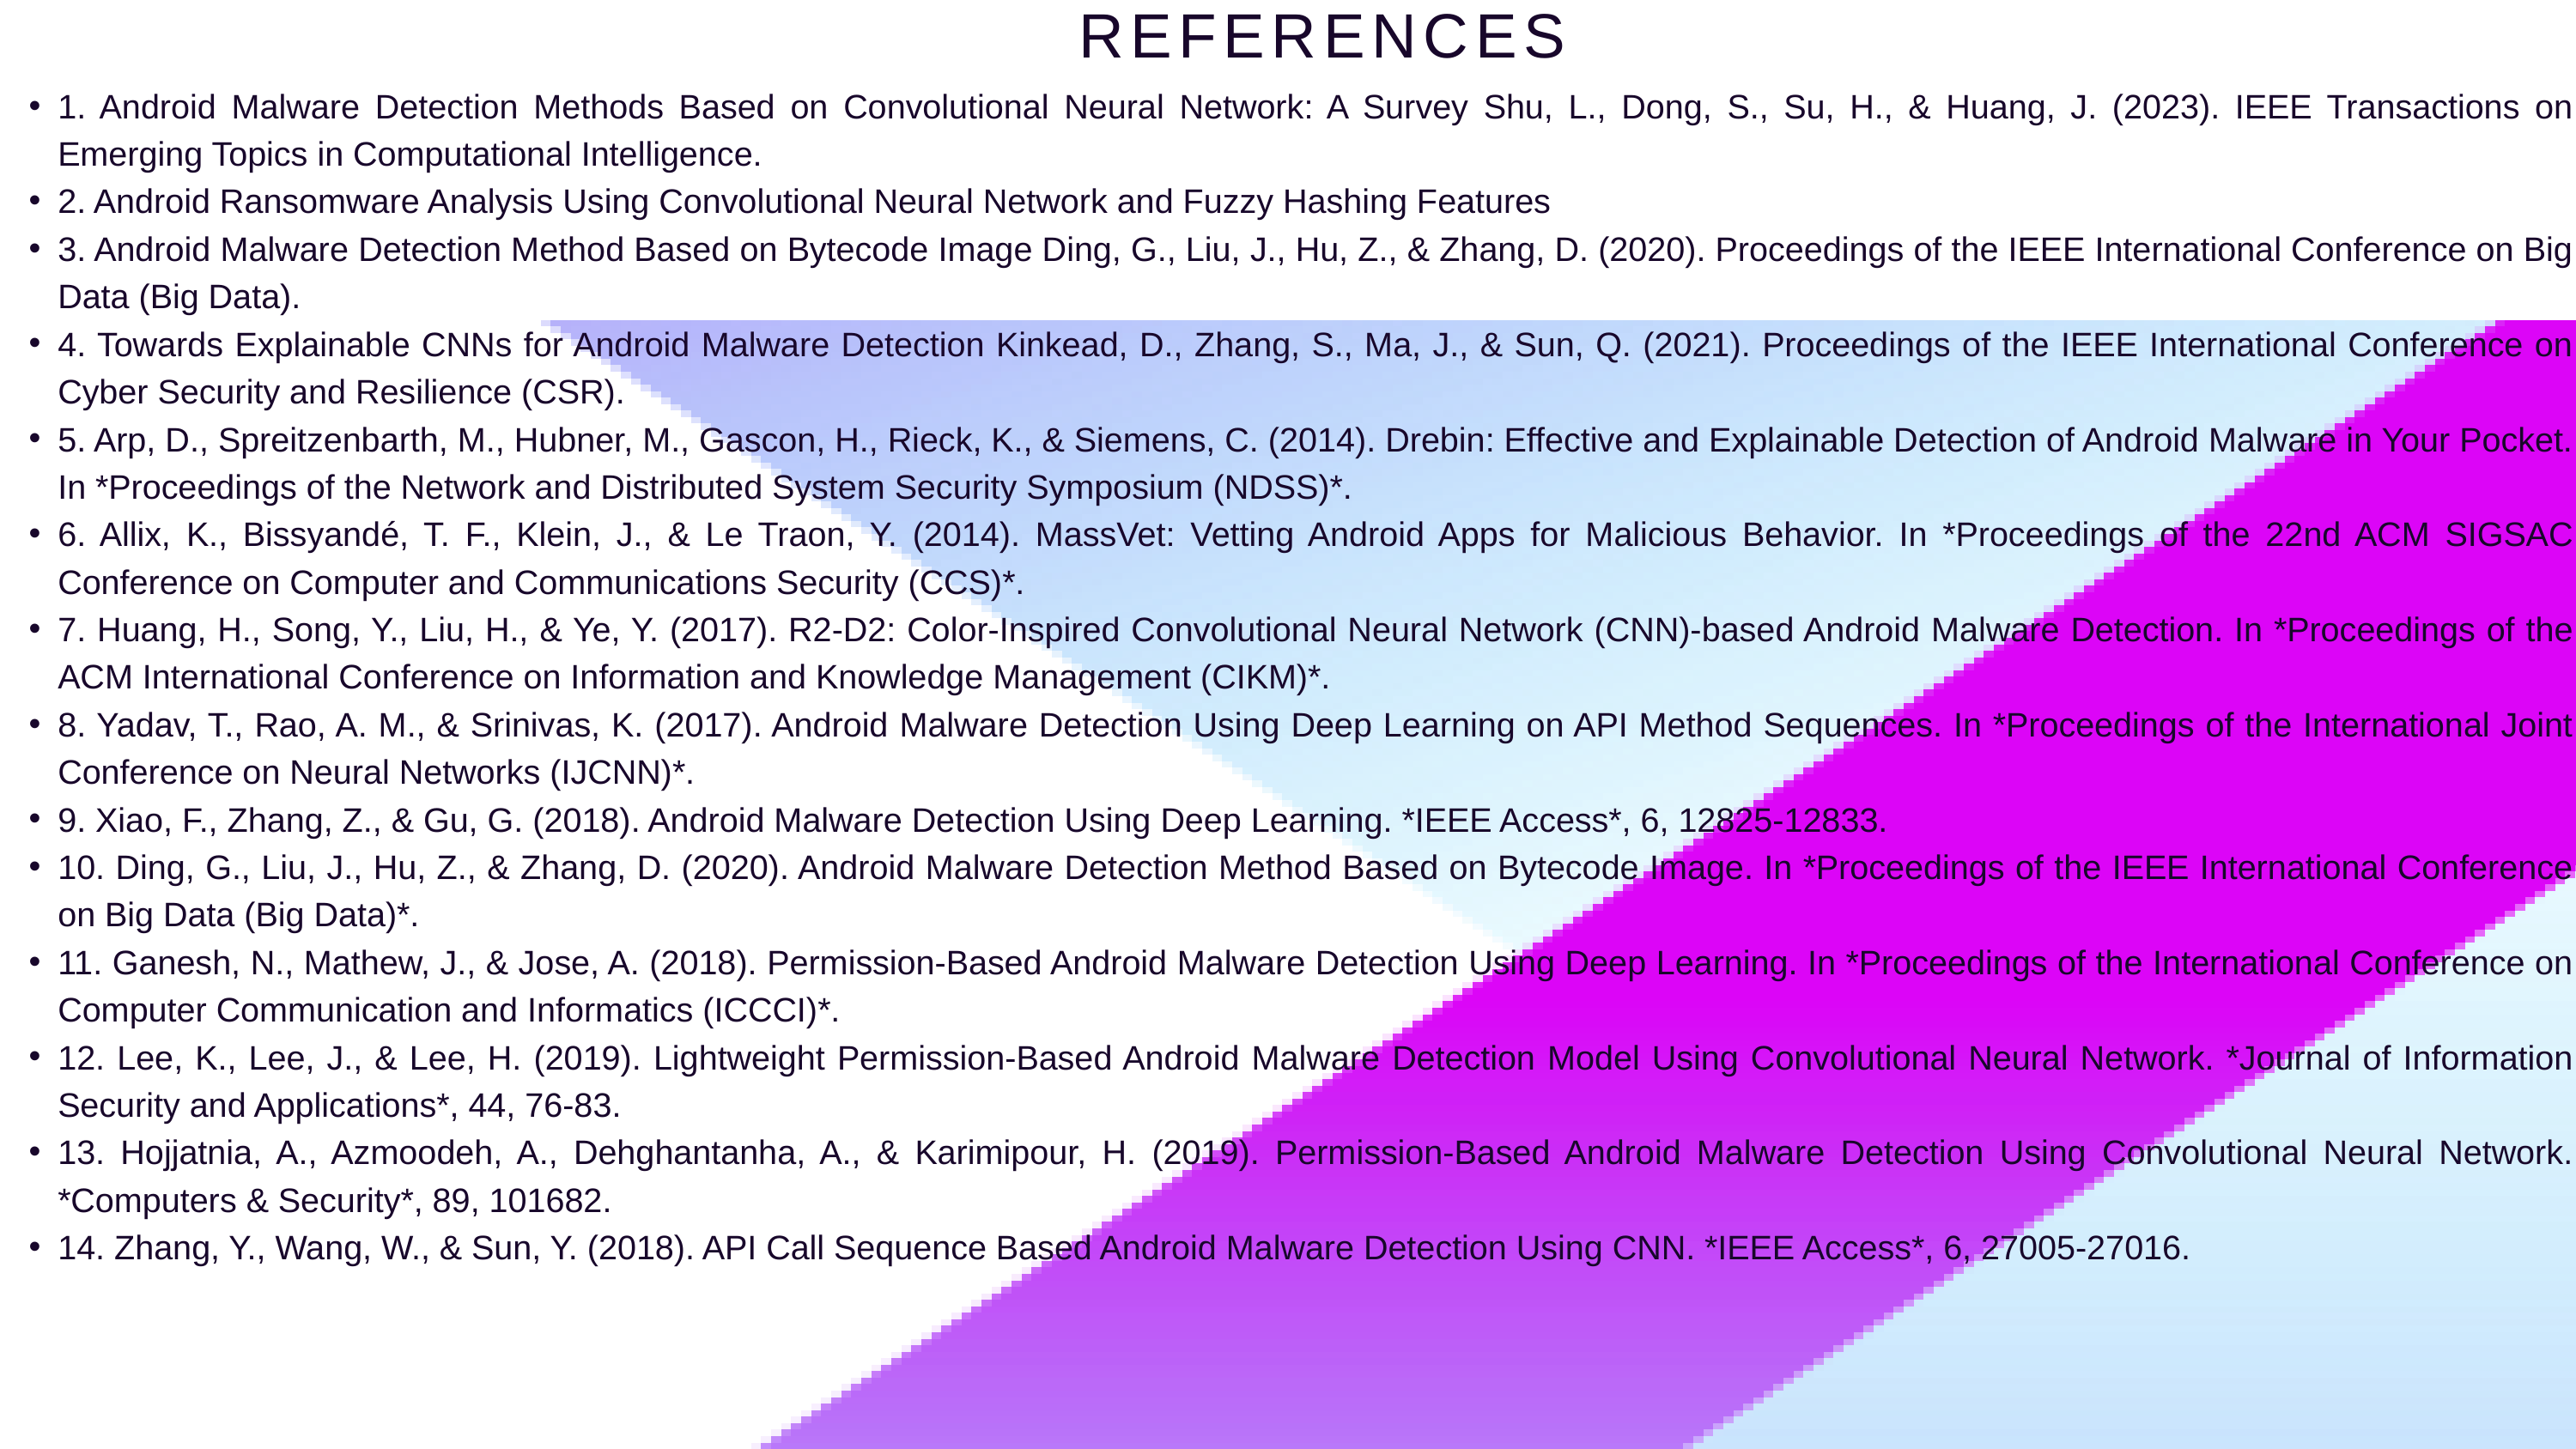

REFERENCES

1. Android Malware Detection Methods Based on Convolutional Neural Network: A Survey Shu, L., Dong, S., Su, H., & Huang, J. (2023). IEEE Transactions on Emerging Topics in Computational Intelligence.
2. Android Ransomware Analysis Using Convolutional Neural Network and Fuzzy Hashing Features
3. Android Malware Detection Method Based on Bytecode Image Ding, G., Liu, J., Hu, Z., & Zhang, D. (2020). Proceedings of the IEEE International Conference on Big Data (Big Data).
4. Towards Explainable CNNs for Android Malware Detection Kinkead, D., Zhang, S., Ma, J., & Sun, Q. (2021). Proceedings of the IEEE International Conference on Cyber Security and Resilience (CSR).
5. Arp, D., Spreitzenbarth, M., Hubner, M., Gascon, H., Rieck, K., & Siemens, C. (2014). Drebin: Effective and Explainable Detection of Android Malware in Your Pocket. In *Proceedings of the Network and Distributed System Security Symposium (NDSS)*.
6. Allix, K., Bissyandé, T. F., Klein, J., & Le Traon, Y. (2014). MassVet: Vetting Android Apps for Malicious Behavior. In *Proceedings of the 22nd ACM SIGSAC Conference on Computer and Communications Security (CCS)*.
7. Huang, H., Song, Y., Liu, H., & Ye, Y. (2017). R2-D2: Color-Inspired Convolutional Neural Network (CNN)-based Android Malware Detection. In *Proceedings of the ACM International Conference on Information and Knowledge Management (CIKM)*.
8. Yadav, T., Rao, A. M., & Srinivas, K. (2017). Android Malware Detection Using Deep Learning on API Method Sequences. In *Proceedings of the International Joint Conference on Neural Networks (IJCNN)*.
9. Xiao, F., Zhang, Z., & Gu, G. (2018). Android Malware Detection Using Deep Learning. *IEEE Access*, 6, 12825-12833.
10. Ding, G., Liu, J., Hu, Z., & Zhang, D. (2020). Android Malware Detection Method Based on Bytecode Image. In *Proceedings of the IEEE International Conference on Big Data (Big Data)*.
11. Ganesh, N., Mathew, J., & Jose, A. (2018). Permission-Based Android Malware Detection Using Deep Learning. In *Proceedings of the International Conference on Computer Communication and Informatics (ICCCI)*.
12. Lee, K., Lee, J., & Lee, H. (2019). Lightweight Permission-Based Android Malware Detection Model Using Convolutional Neural Network. *Journal of Information Security and Applications*, 44, 76-83.
13. Hojjatnia, A., Azmoodeh, A., Dehghantanha, A., & Karimipour, H. (2019). Permission-Based Android Malware Detection Using Convolutional Neural Network. *Computers & Security*, 89, 101682.
14. Zhang, Y., Wang, W., & Sun, Y. (2018). API Call Sequence Based Android Malware Detection Using CNN. *IEEE Access*, 6, 27005-27016.